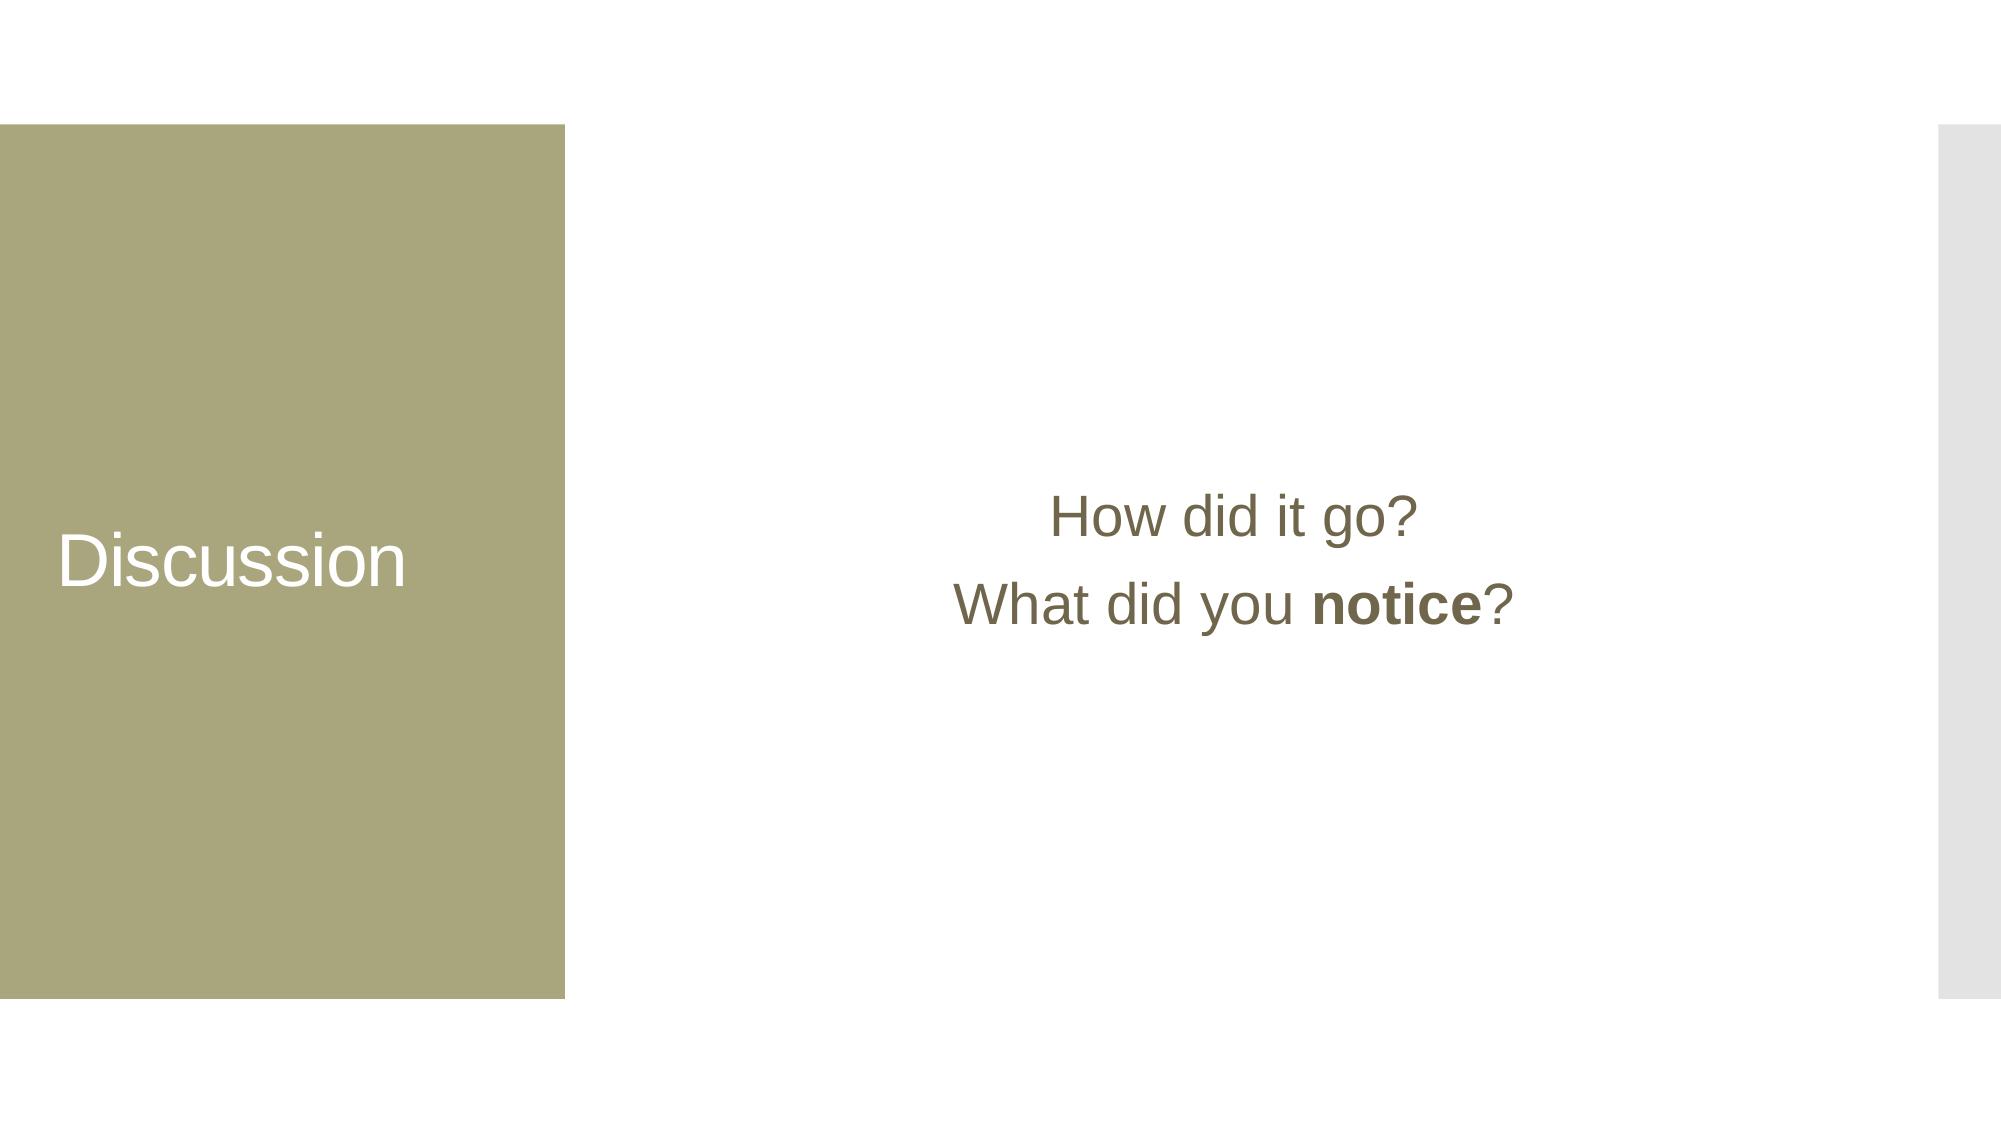

How did it go?
What did you notice?
# Discussion